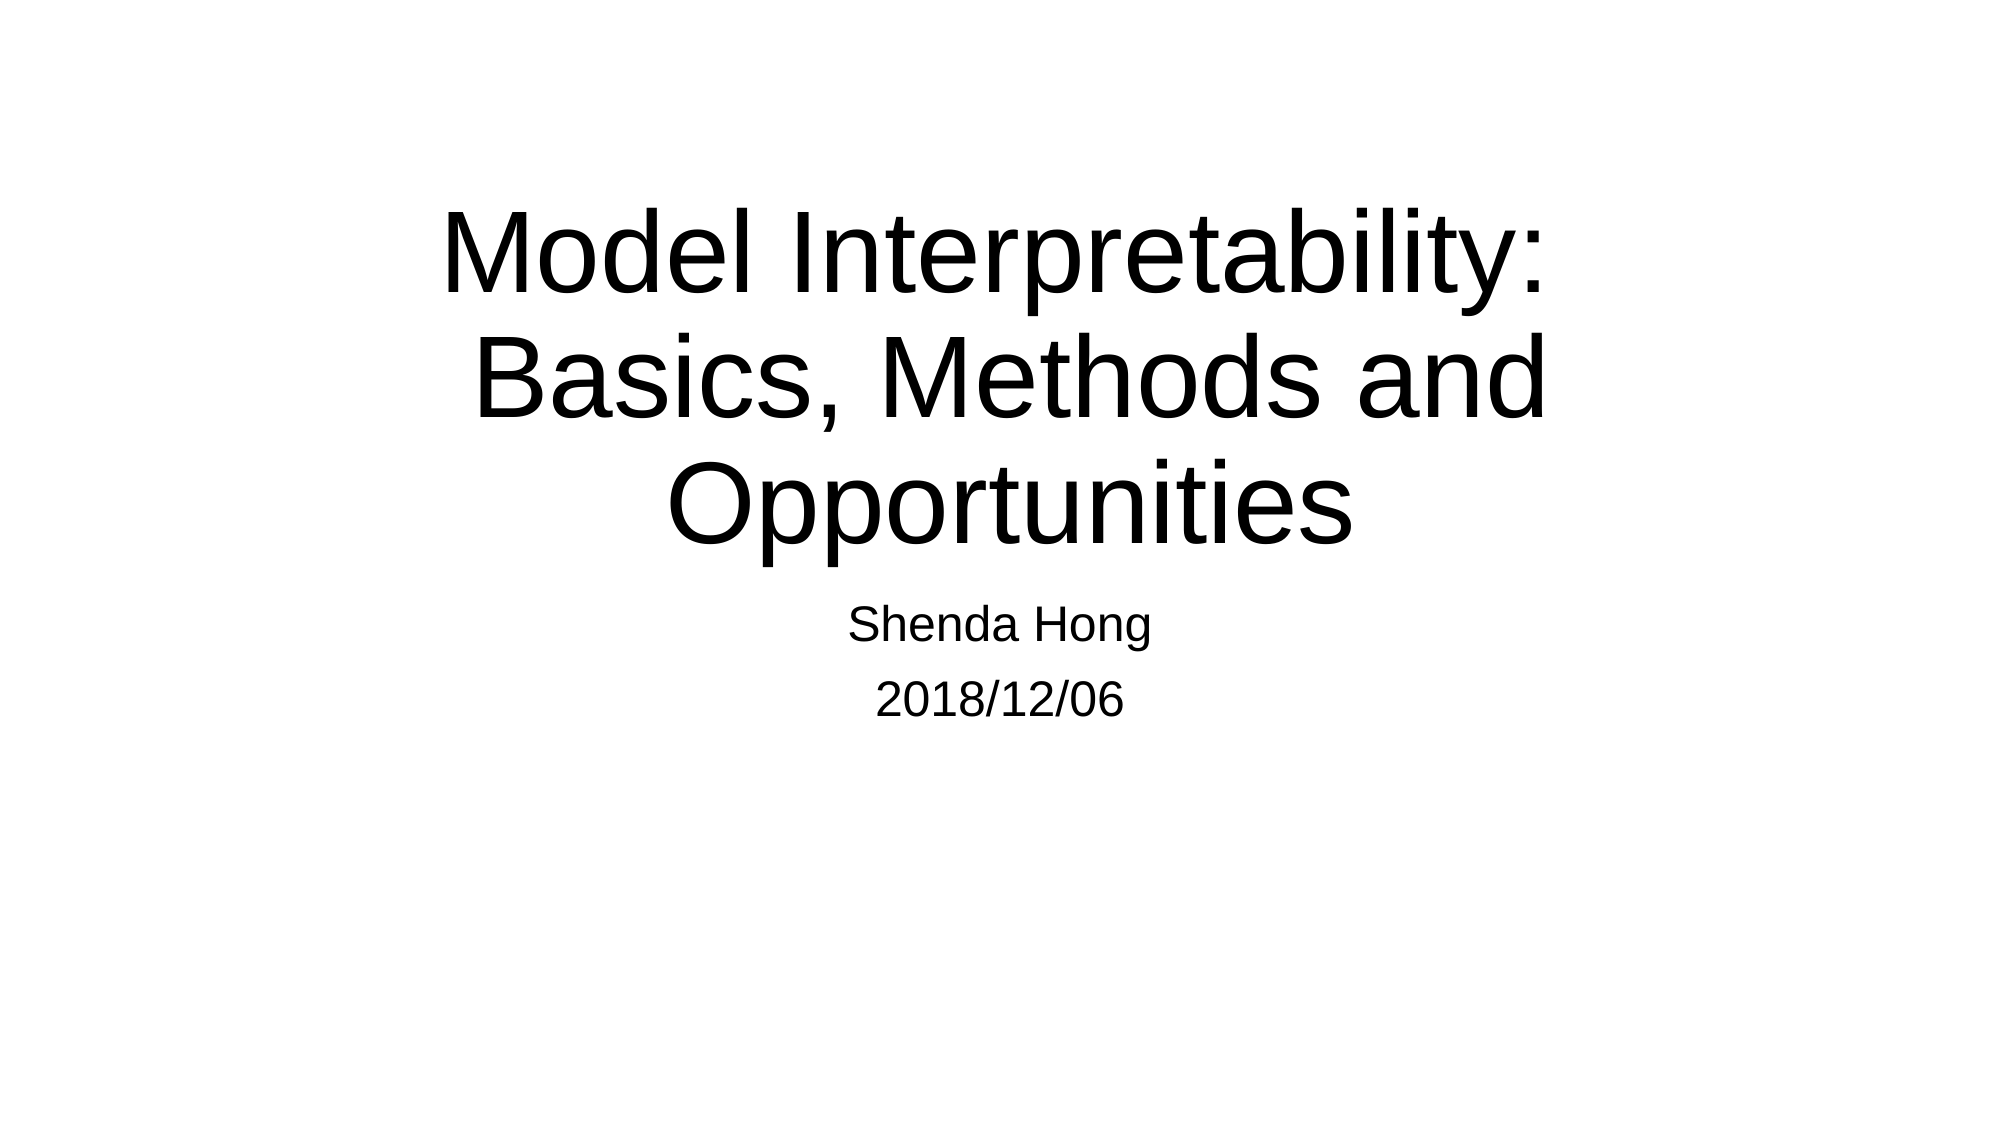

# Model Interpretability: Basics, Methods and Opportunities
Shenda Hong
2018/12/06